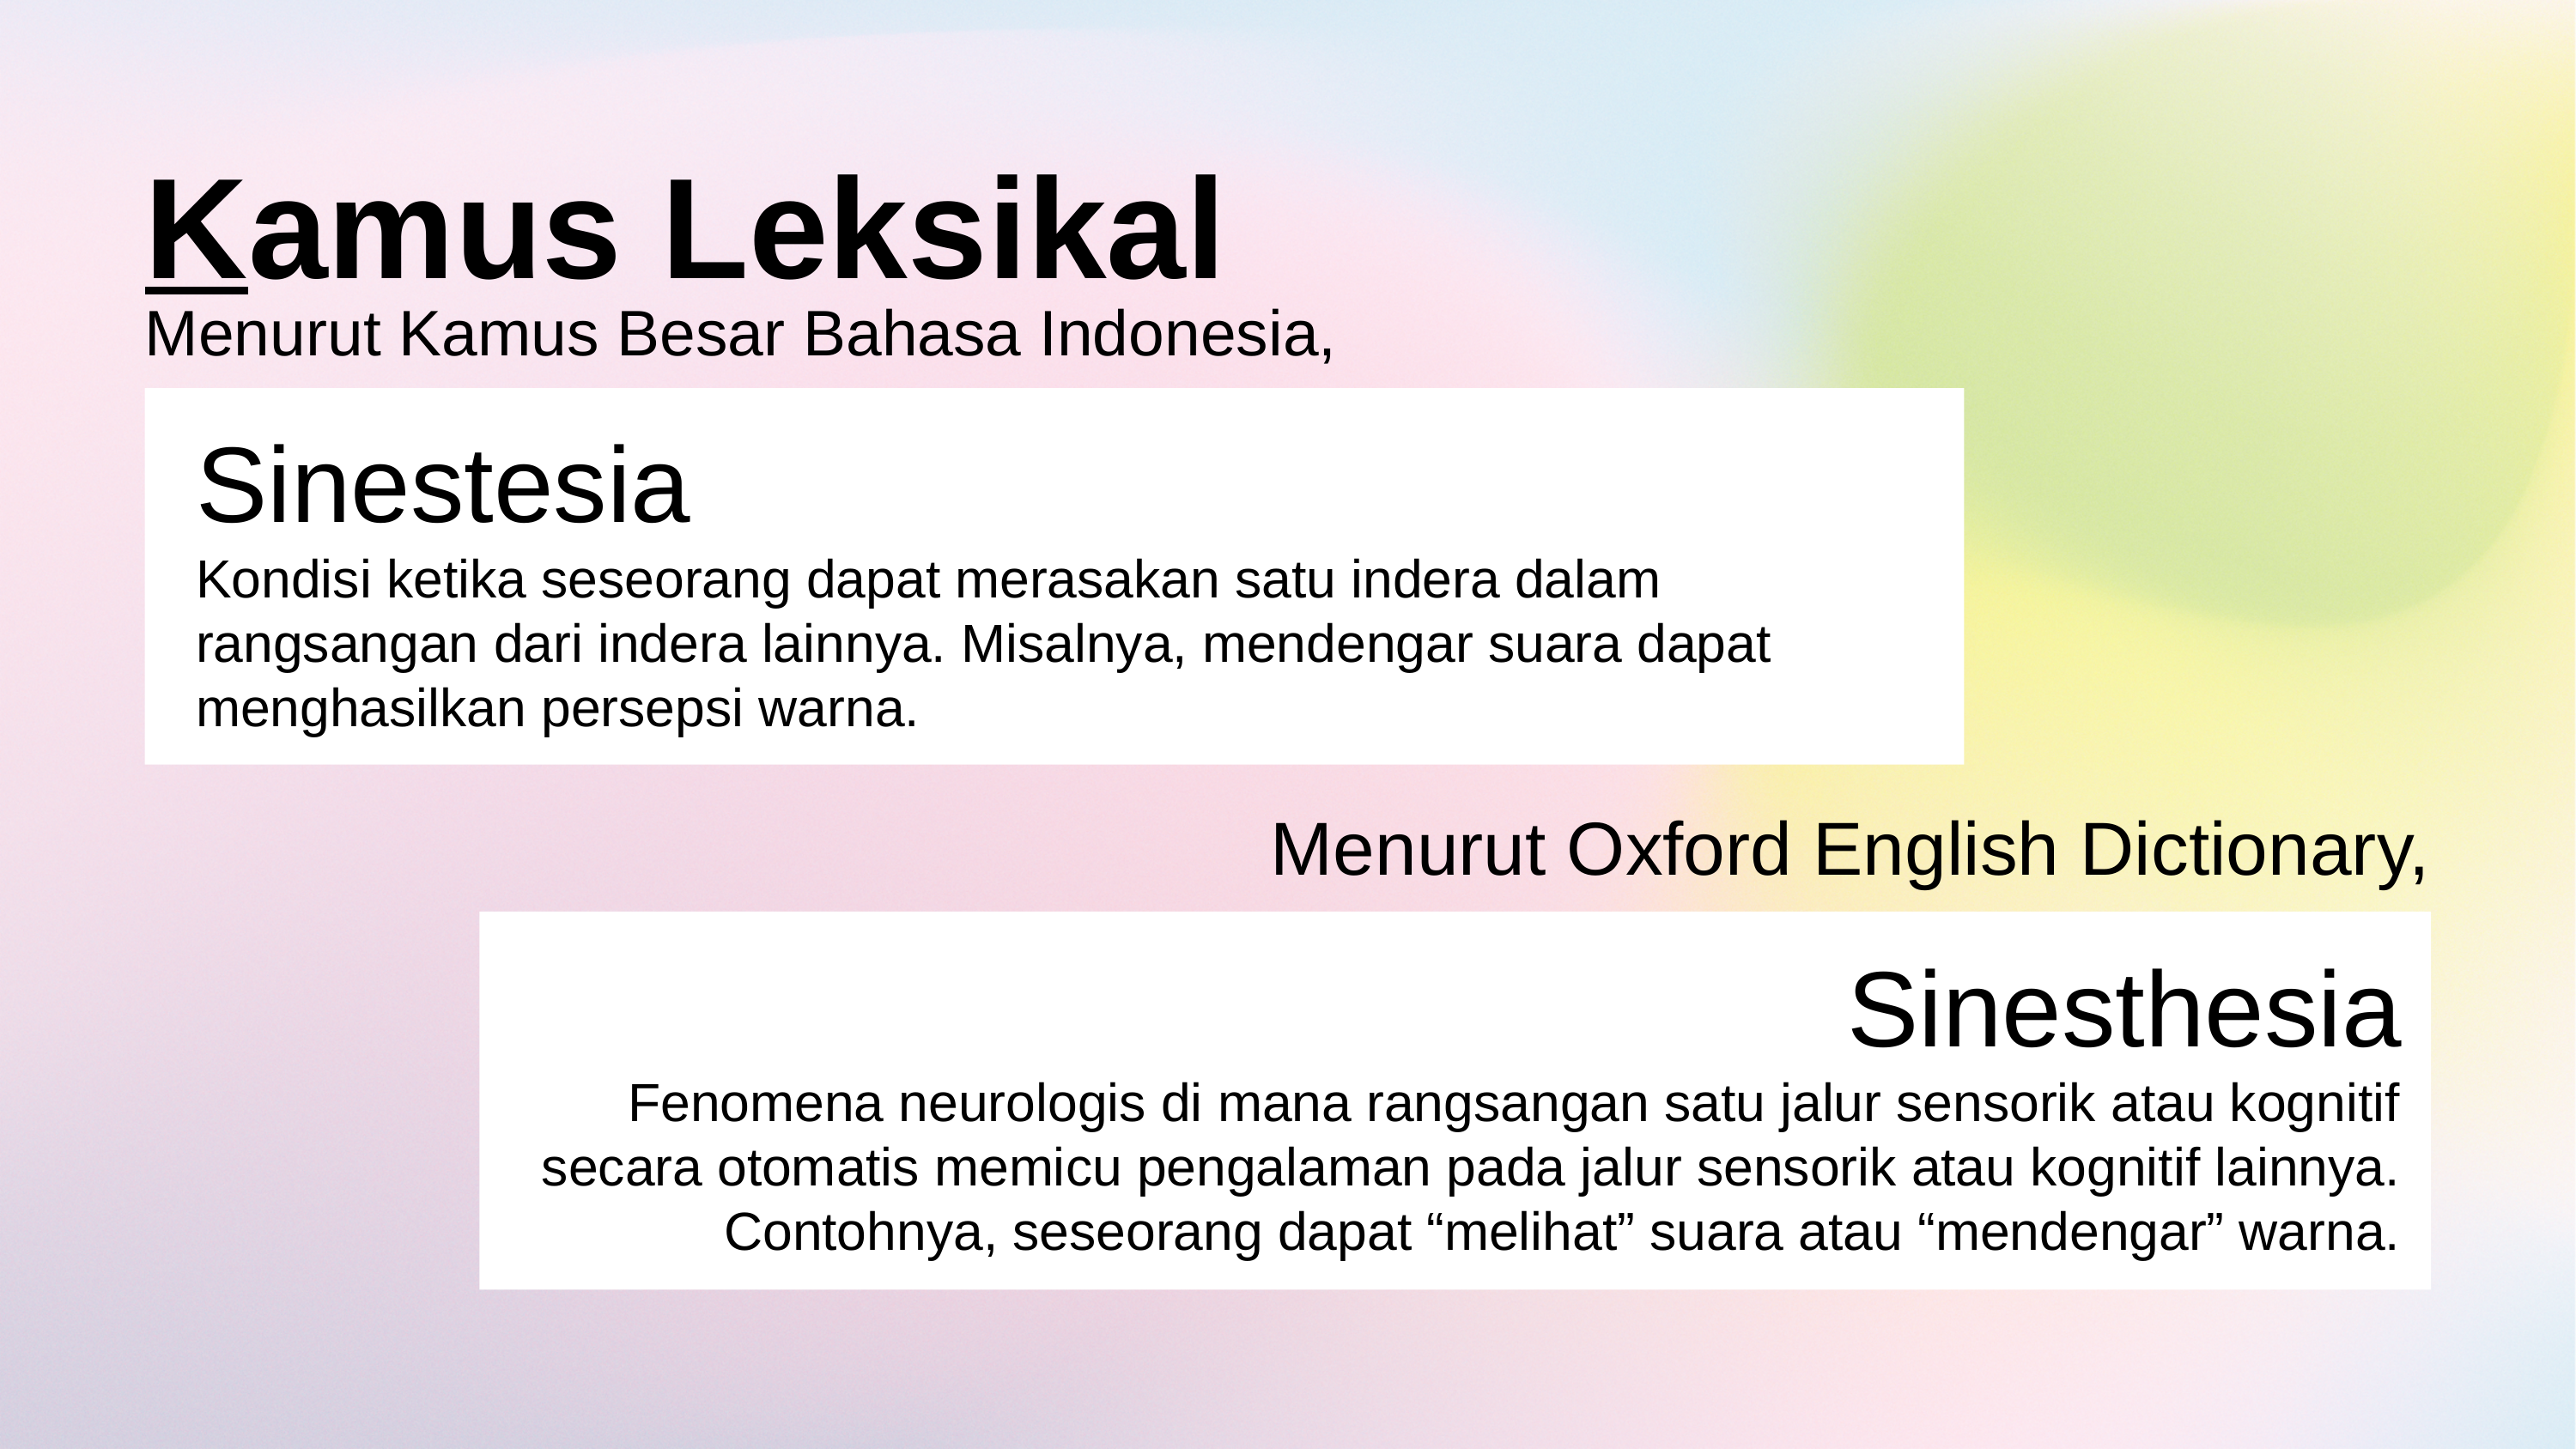

Kamus Leksikal
Menurut Kamus Besar Bahasa Indonesia,

Sinestesia
Kondisi ketika seseorang dapat merasakan satu indera dalam rangsangan dari indera lainnya. Misalnya, mendengar suara dapat menghasilkan persepsi warna.
Menurut Oxford English Dictionary,

Sinesthesia
Fenomena neurologis di mana rangsangan satu jalur sensorik atau kognitif secara otomatis memicu pengalaman pada jalur sensorik atau kognitif lainnya. Contohnya, seseorang dapat “melihat” suara atau “mendengar” warna.